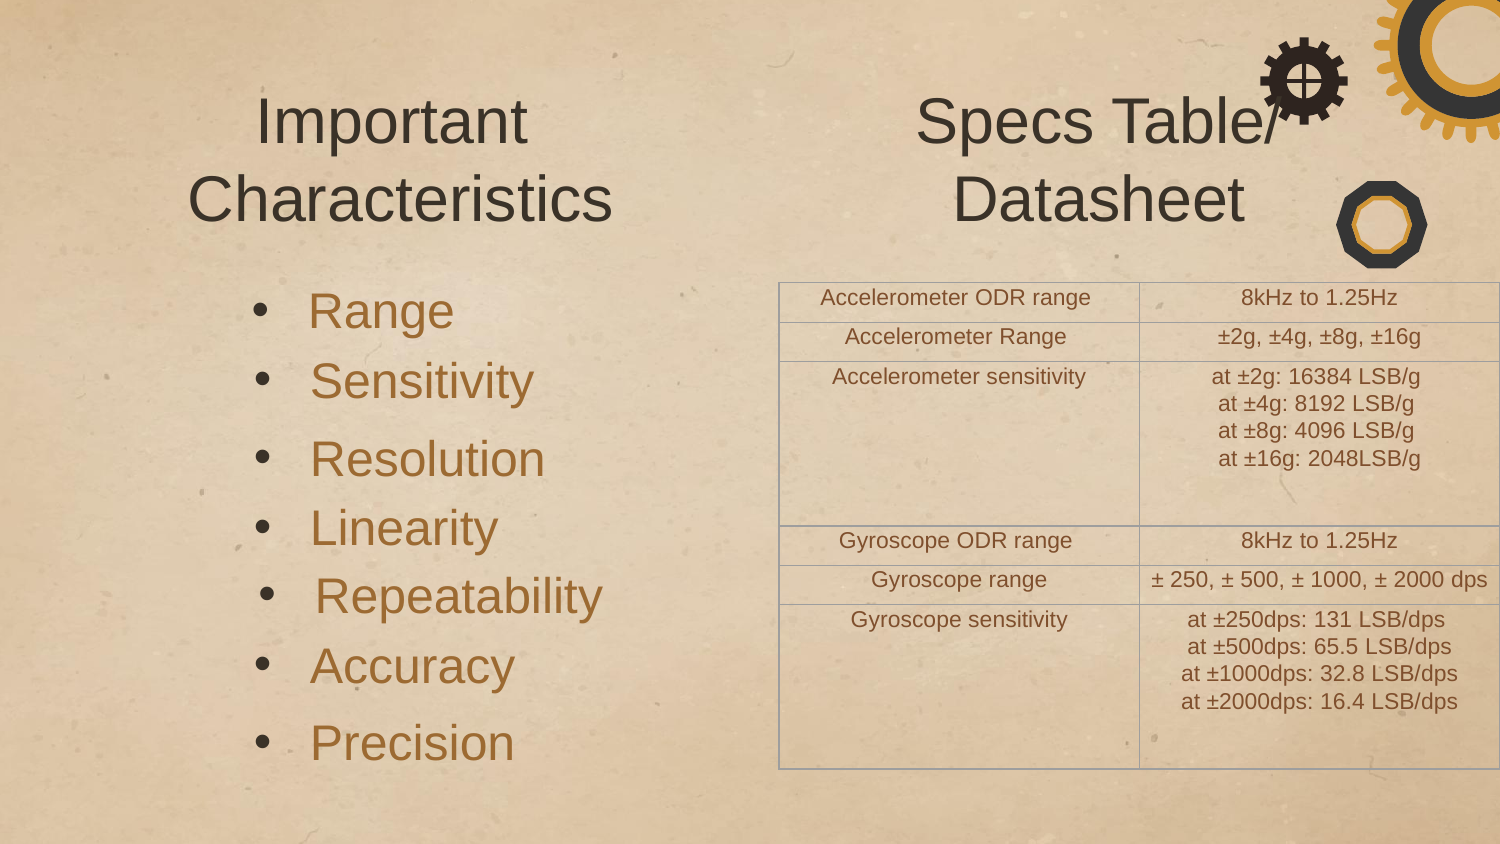

3
Important
Characteristics
Specs Table/
Datasheet
# Range
| Accelerometer ODR range | 8kHz to 1.25Hz |
| --- | --- |
| Accelerometer Range | ±2g, ±4g, ±8g, ±16g |
| Accelerometer sensitivity | at ±2g: 16384 LSB/g at ±4g: 8192 LSB/g at ±8g: 4096 LSB/g at ±16g: 2048LSB/g |
| Gyroscope ODR range | 8kHz to 1.25Hz |
| Gyroscope range | ± 250, ± 500, ± 1000, ± 2000 dps |
| Gyroscope sensitivity | at ±250dps: 131 LSB/dps at ±500dps: 65.5 LSB/dps at ±1000dps: 32.8 LSB/dps at ±2000dps: 16.4 LSB/dps |
Sensitivity
Resolution
Linearity
Repeatability
Accuracy
Precision